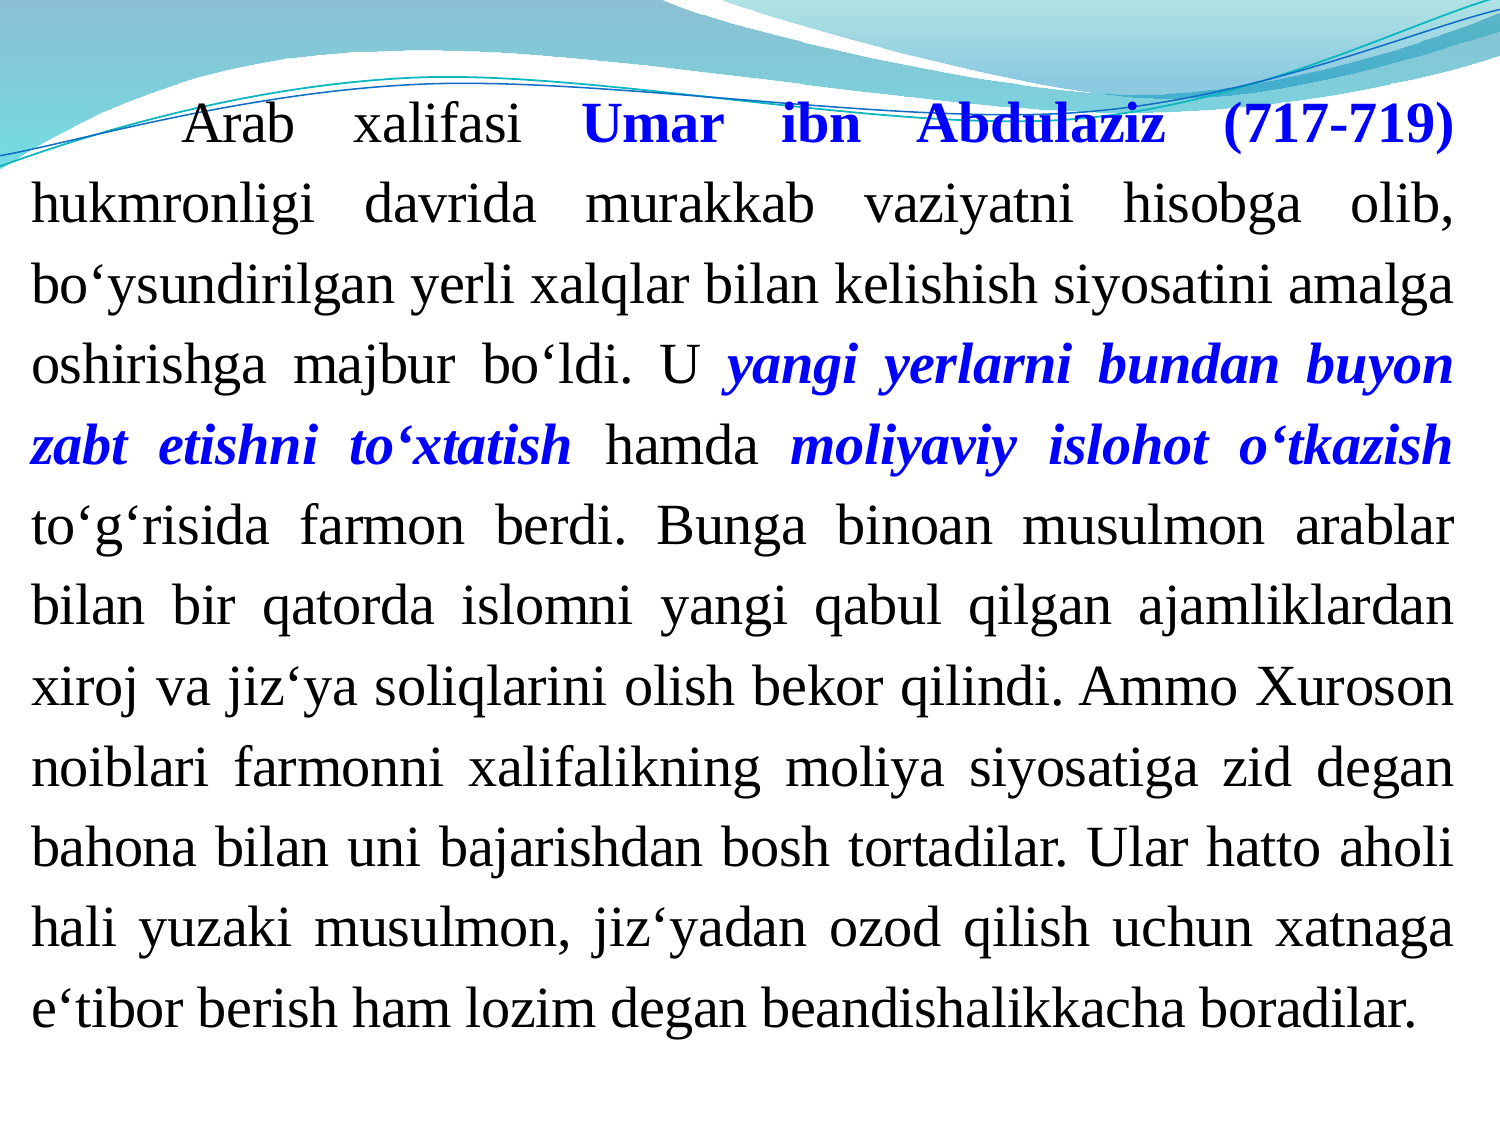

Arab xalifasi Umar ibn Abdulaziz (717-719) hukmronligi davrida murakkab vaziyatni hisobga olib, bo‘ysundirilgan yerli xalqlar bilan kelishish siyosatini amalga oshirishga majbur bo‘ldi. U yangi yerlarni bundan buyon zabt etishni to‘xtatish hamda moliyaviy islohot o‘tkazish to‘g‘risida farmon berdi. Bunga binoan musulmon arablar bilan bir qatorda islomni yangi qabul qilgan ajamliklardan xiroj va jiz‘ya soliqlarini olish bekor qilindi. Ammo Xuroson noiblari farmonni xalifalikning moliya siyosatiga zid degan bahona bilan uni bajarishdan bosh tortadilar. Ular hatto aholi hali yuzaki musulmon, jiz‘yadan ozod qilish uchun xatnaga e‘tibor berish ham lozim degan beandishalikkacha boradilar.